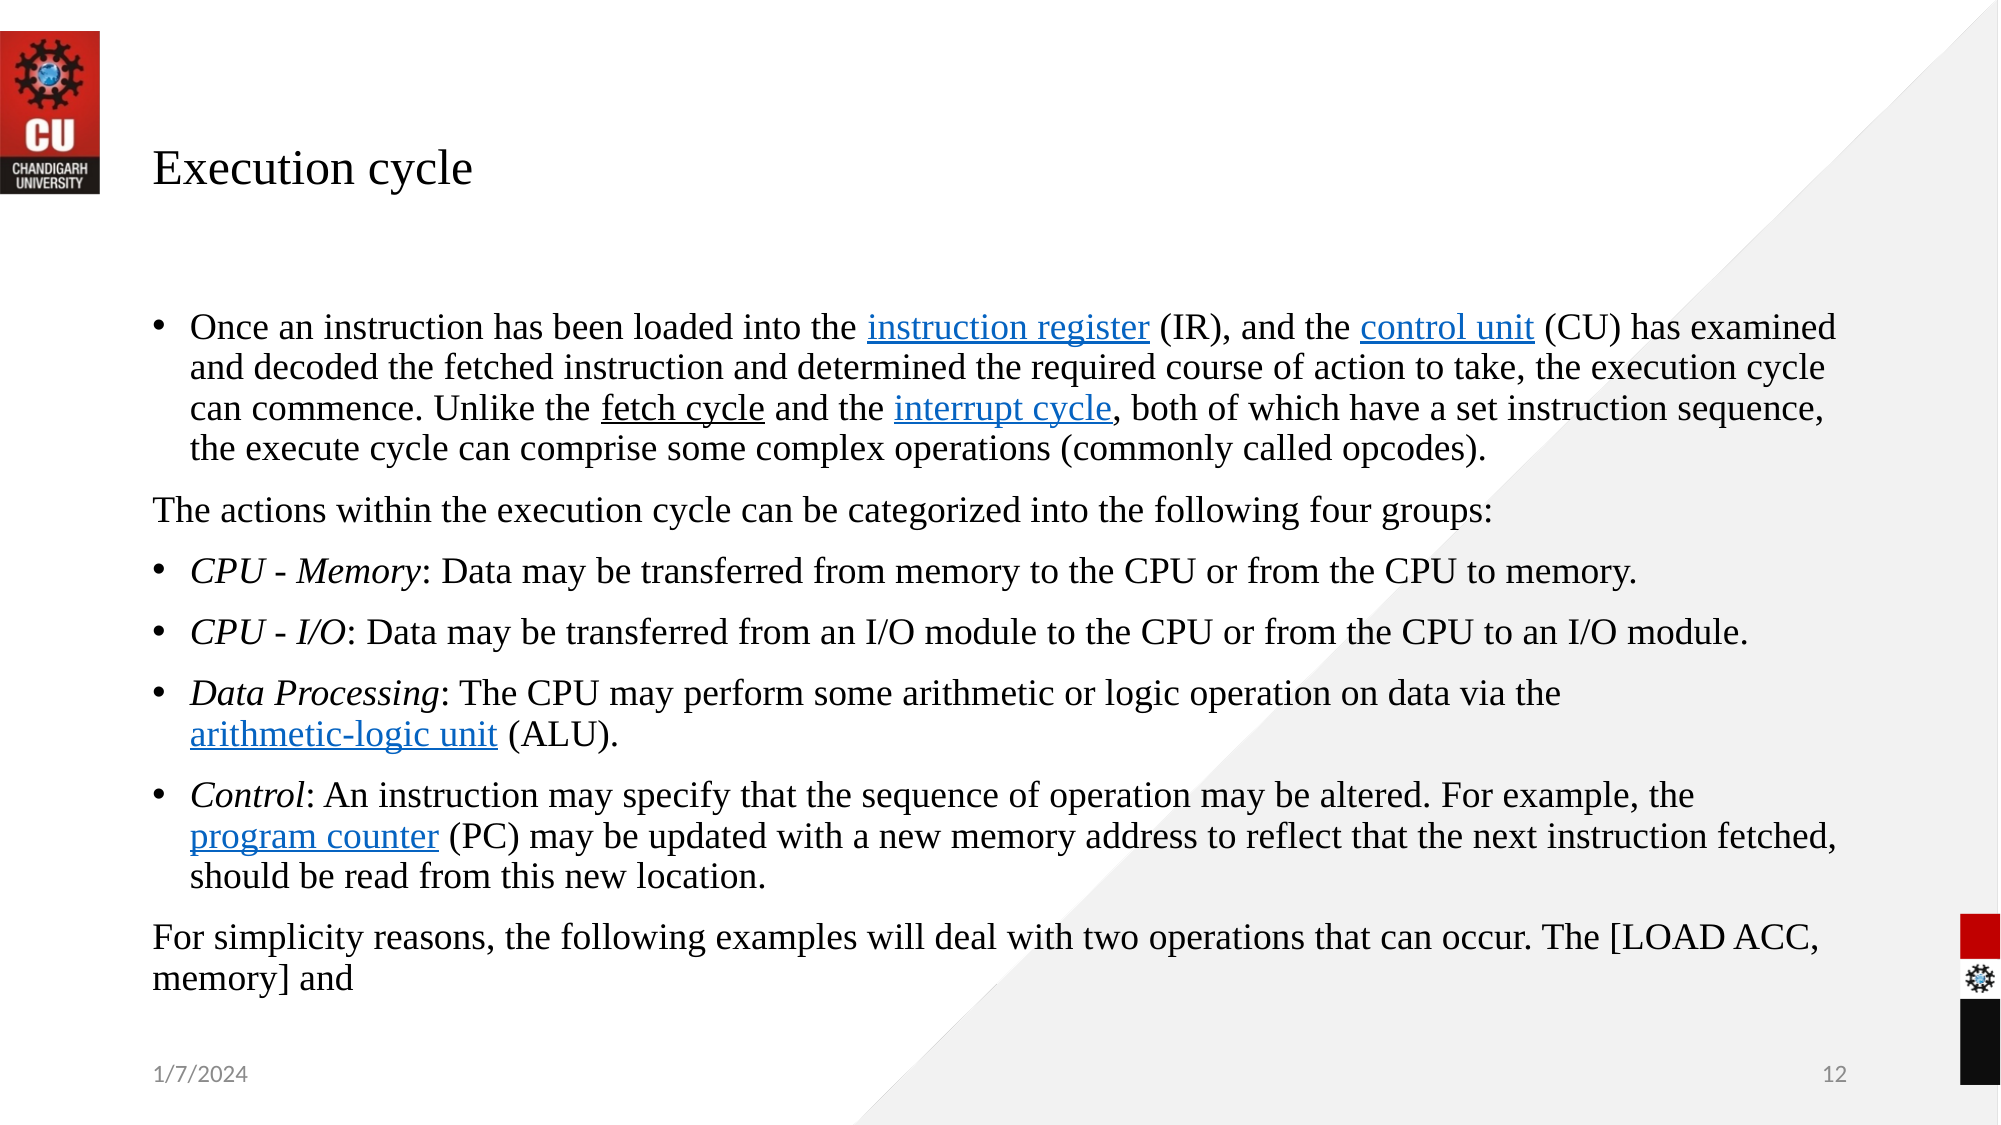

# Execution cycle
Once an instruction has been loaded into the instruction register (IR), and the control unit (CU) has examined and decoded the fetched instruction and determined the required course of action to take, the execution cycle can commence. Unlike the fetch cycle and the interrupt cycle, both of which have a set instruction sequence, the execute cycle can comprise some complex operations (commonly called opcodes).
The actions within the execution cycle can be categorized into the following four groups:
CPU - Memory: Data may be transferred from memory to the CPU or from the CPU to memory.
CPU - I/O: Data may be transferred from an I/O module to the CPU or from the CPU to an I/O module.
Data Processing: The CPU may perform some arithmetic or logic operation on data via the arithmetic-logic unit (ALU).
Control: An instruction may specify that the sequence of operation may be altered. For example, the program counter (PC) may be updated with a new memory address to reflect that the next instruction fetched, should be read from this new location.
For simplicity reasons, the following examples will deal with two operations that can occur. The [LOAD ACC, memory] and

1/7/2024
12